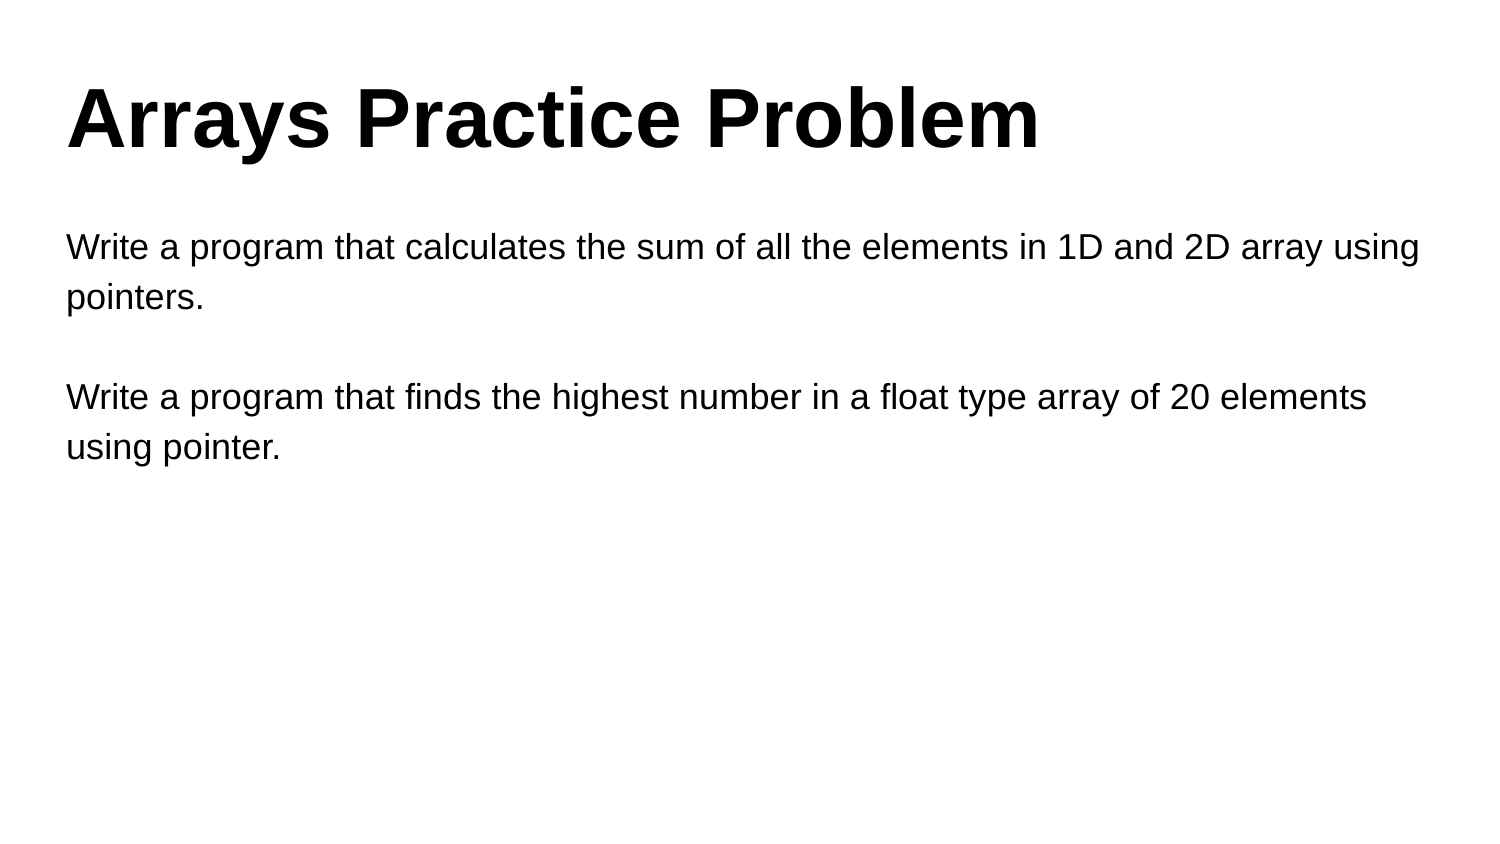

# Arrays Practice Problem
Write a program that calculates the sum of all the elements in 1D and 2D array using pointers.

Write a program that finds the highest number in a float type array of 20 elements using pointer.